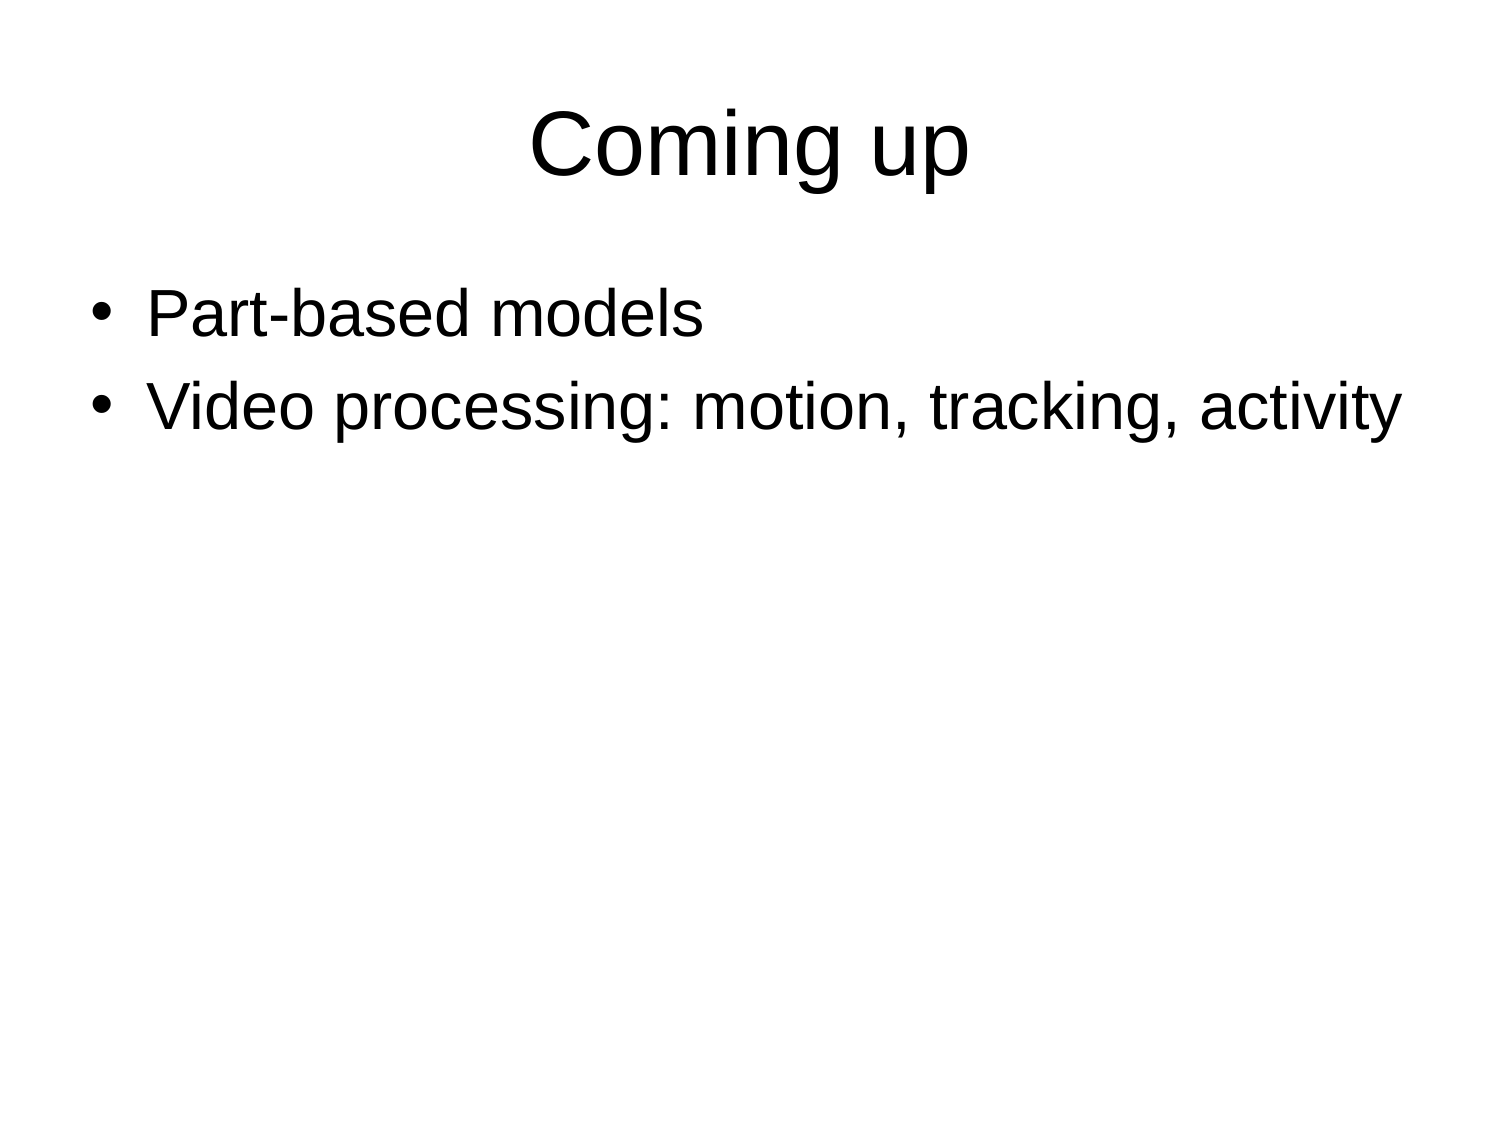

# Coming up
Part-based models
Video processing: motion, tracking, activity